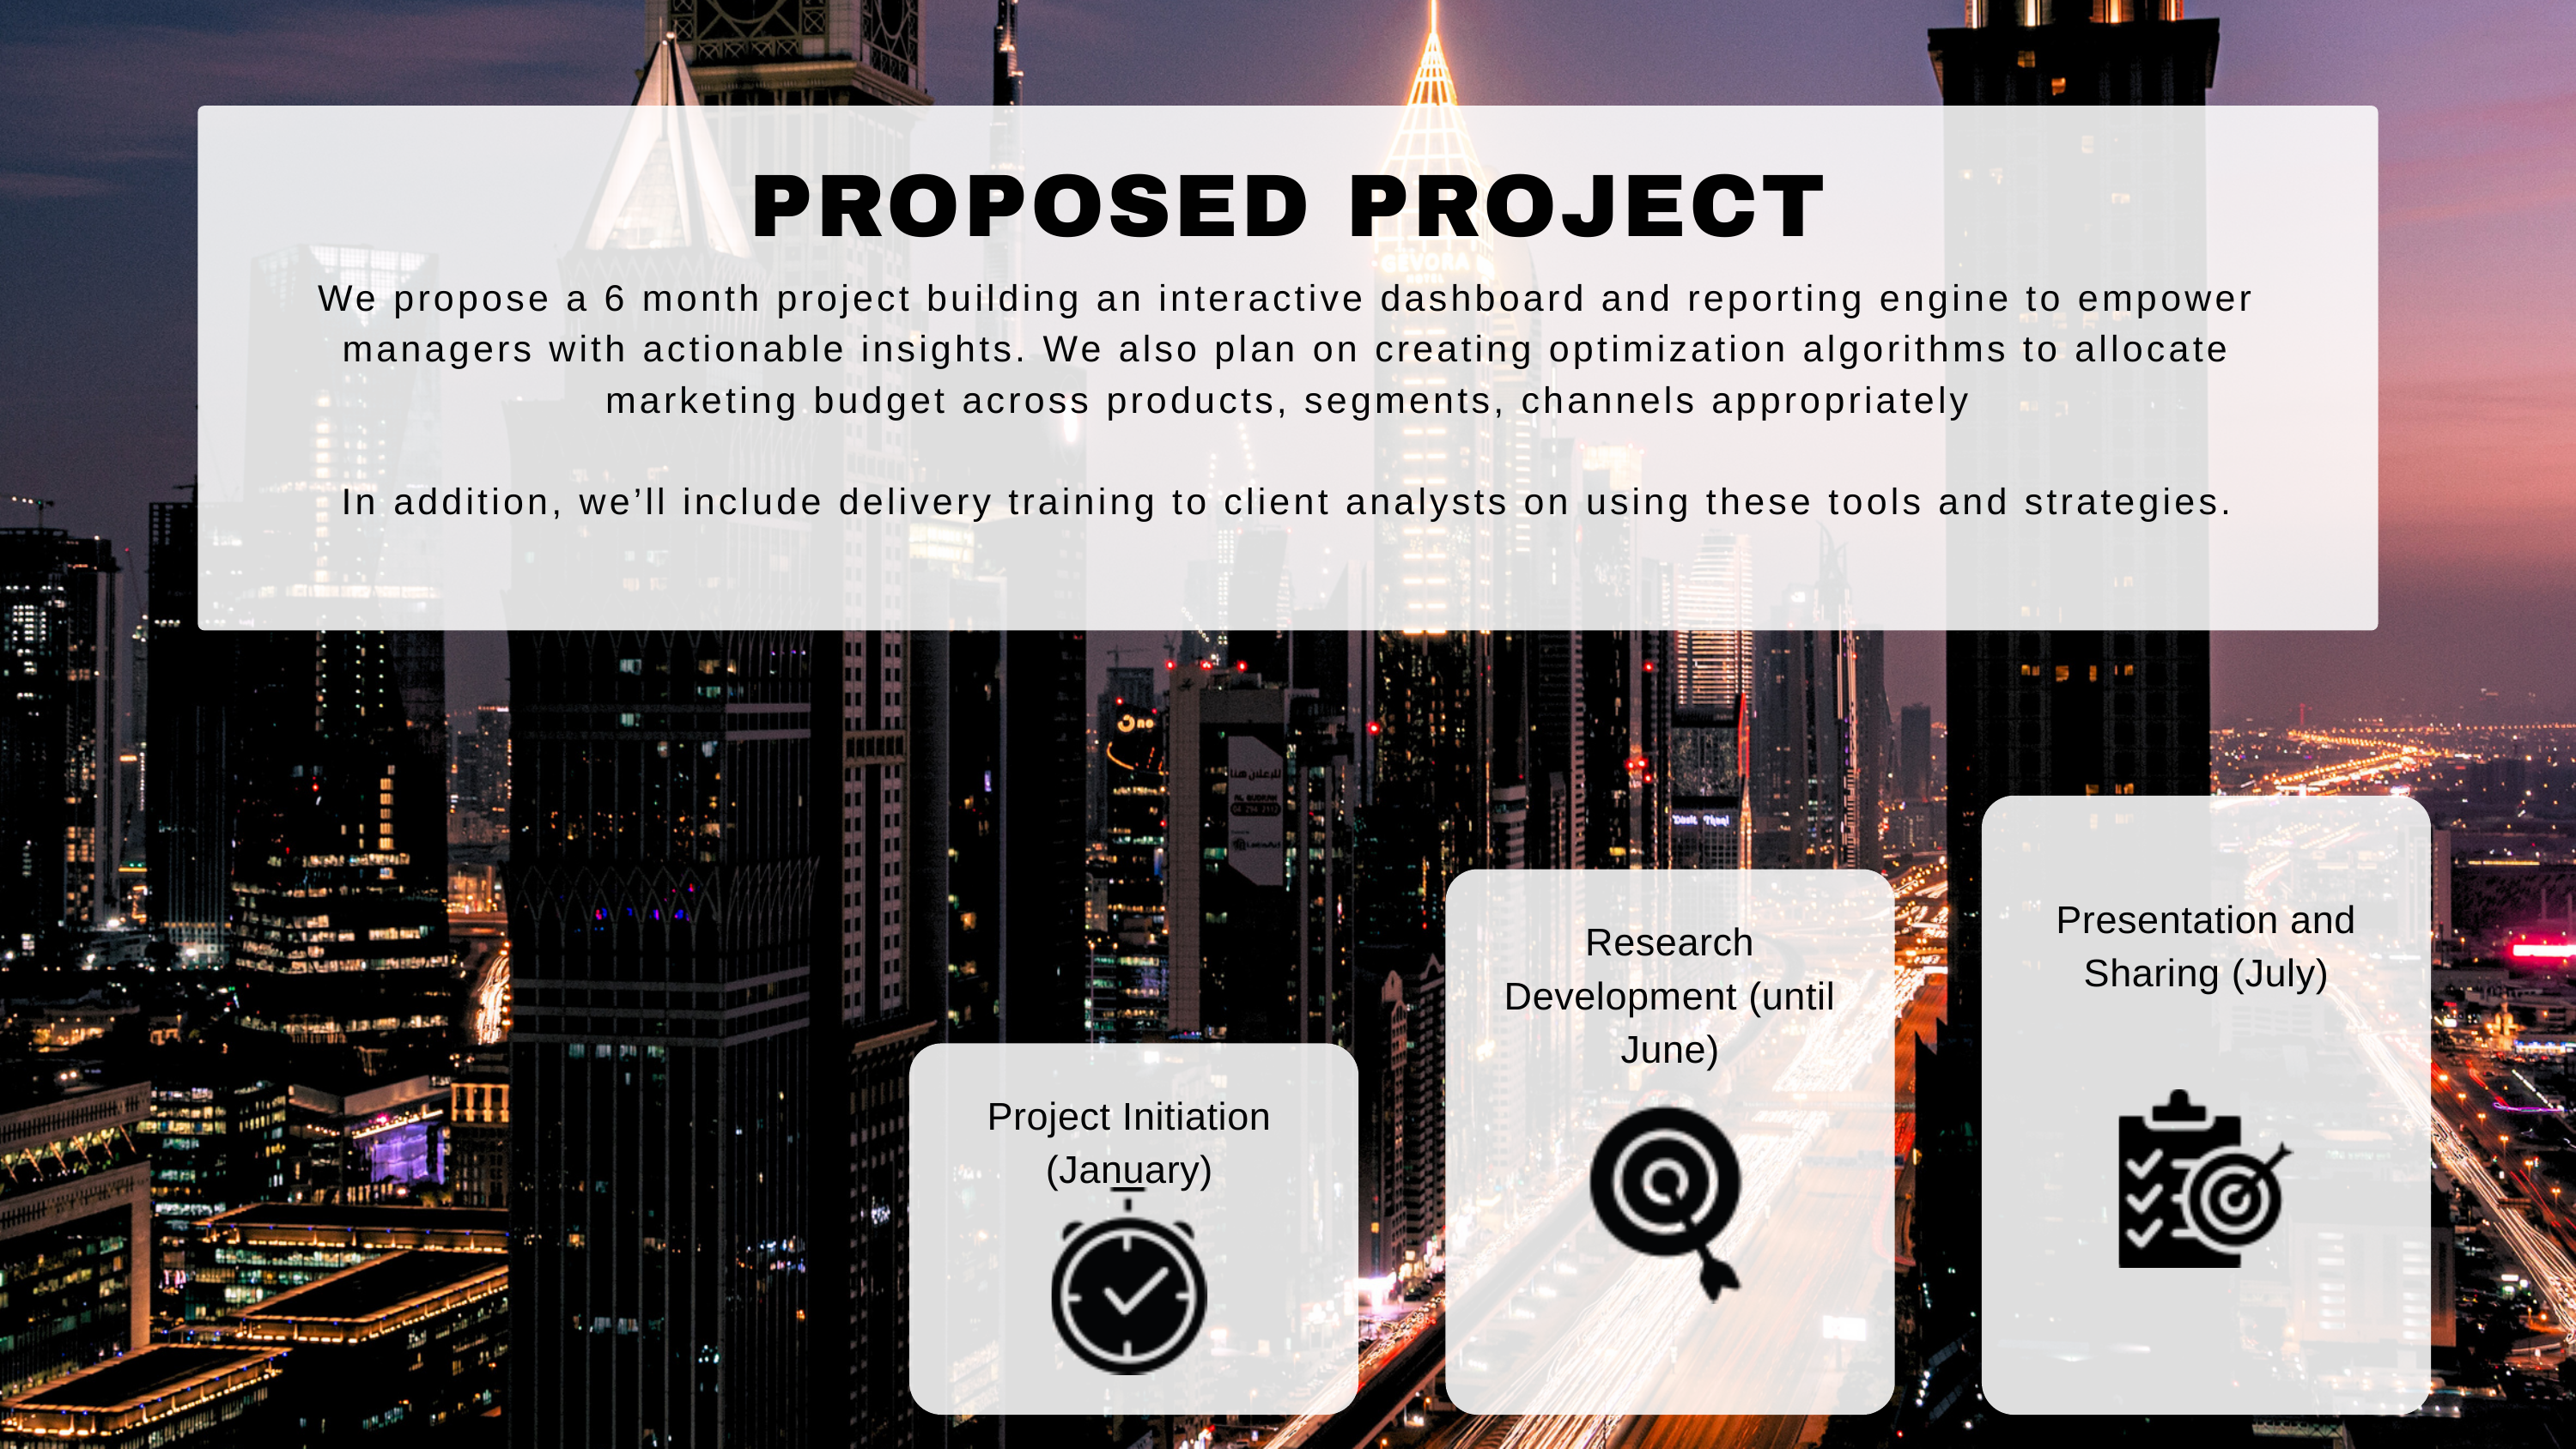

PROPOSED PROJECT
We propose a 6 month project building an interactive dashboard and reporting engine to empower managers with actionable insights. We also plan on creating optimization algorithms to allocate marketing budget across products, segments, channels appropriately

In addition, we’ll include delivery training to client analysts on using these tools and strategies.

Presentation and Sharing (July)
Research Development (until June)

Project Initiation (January)